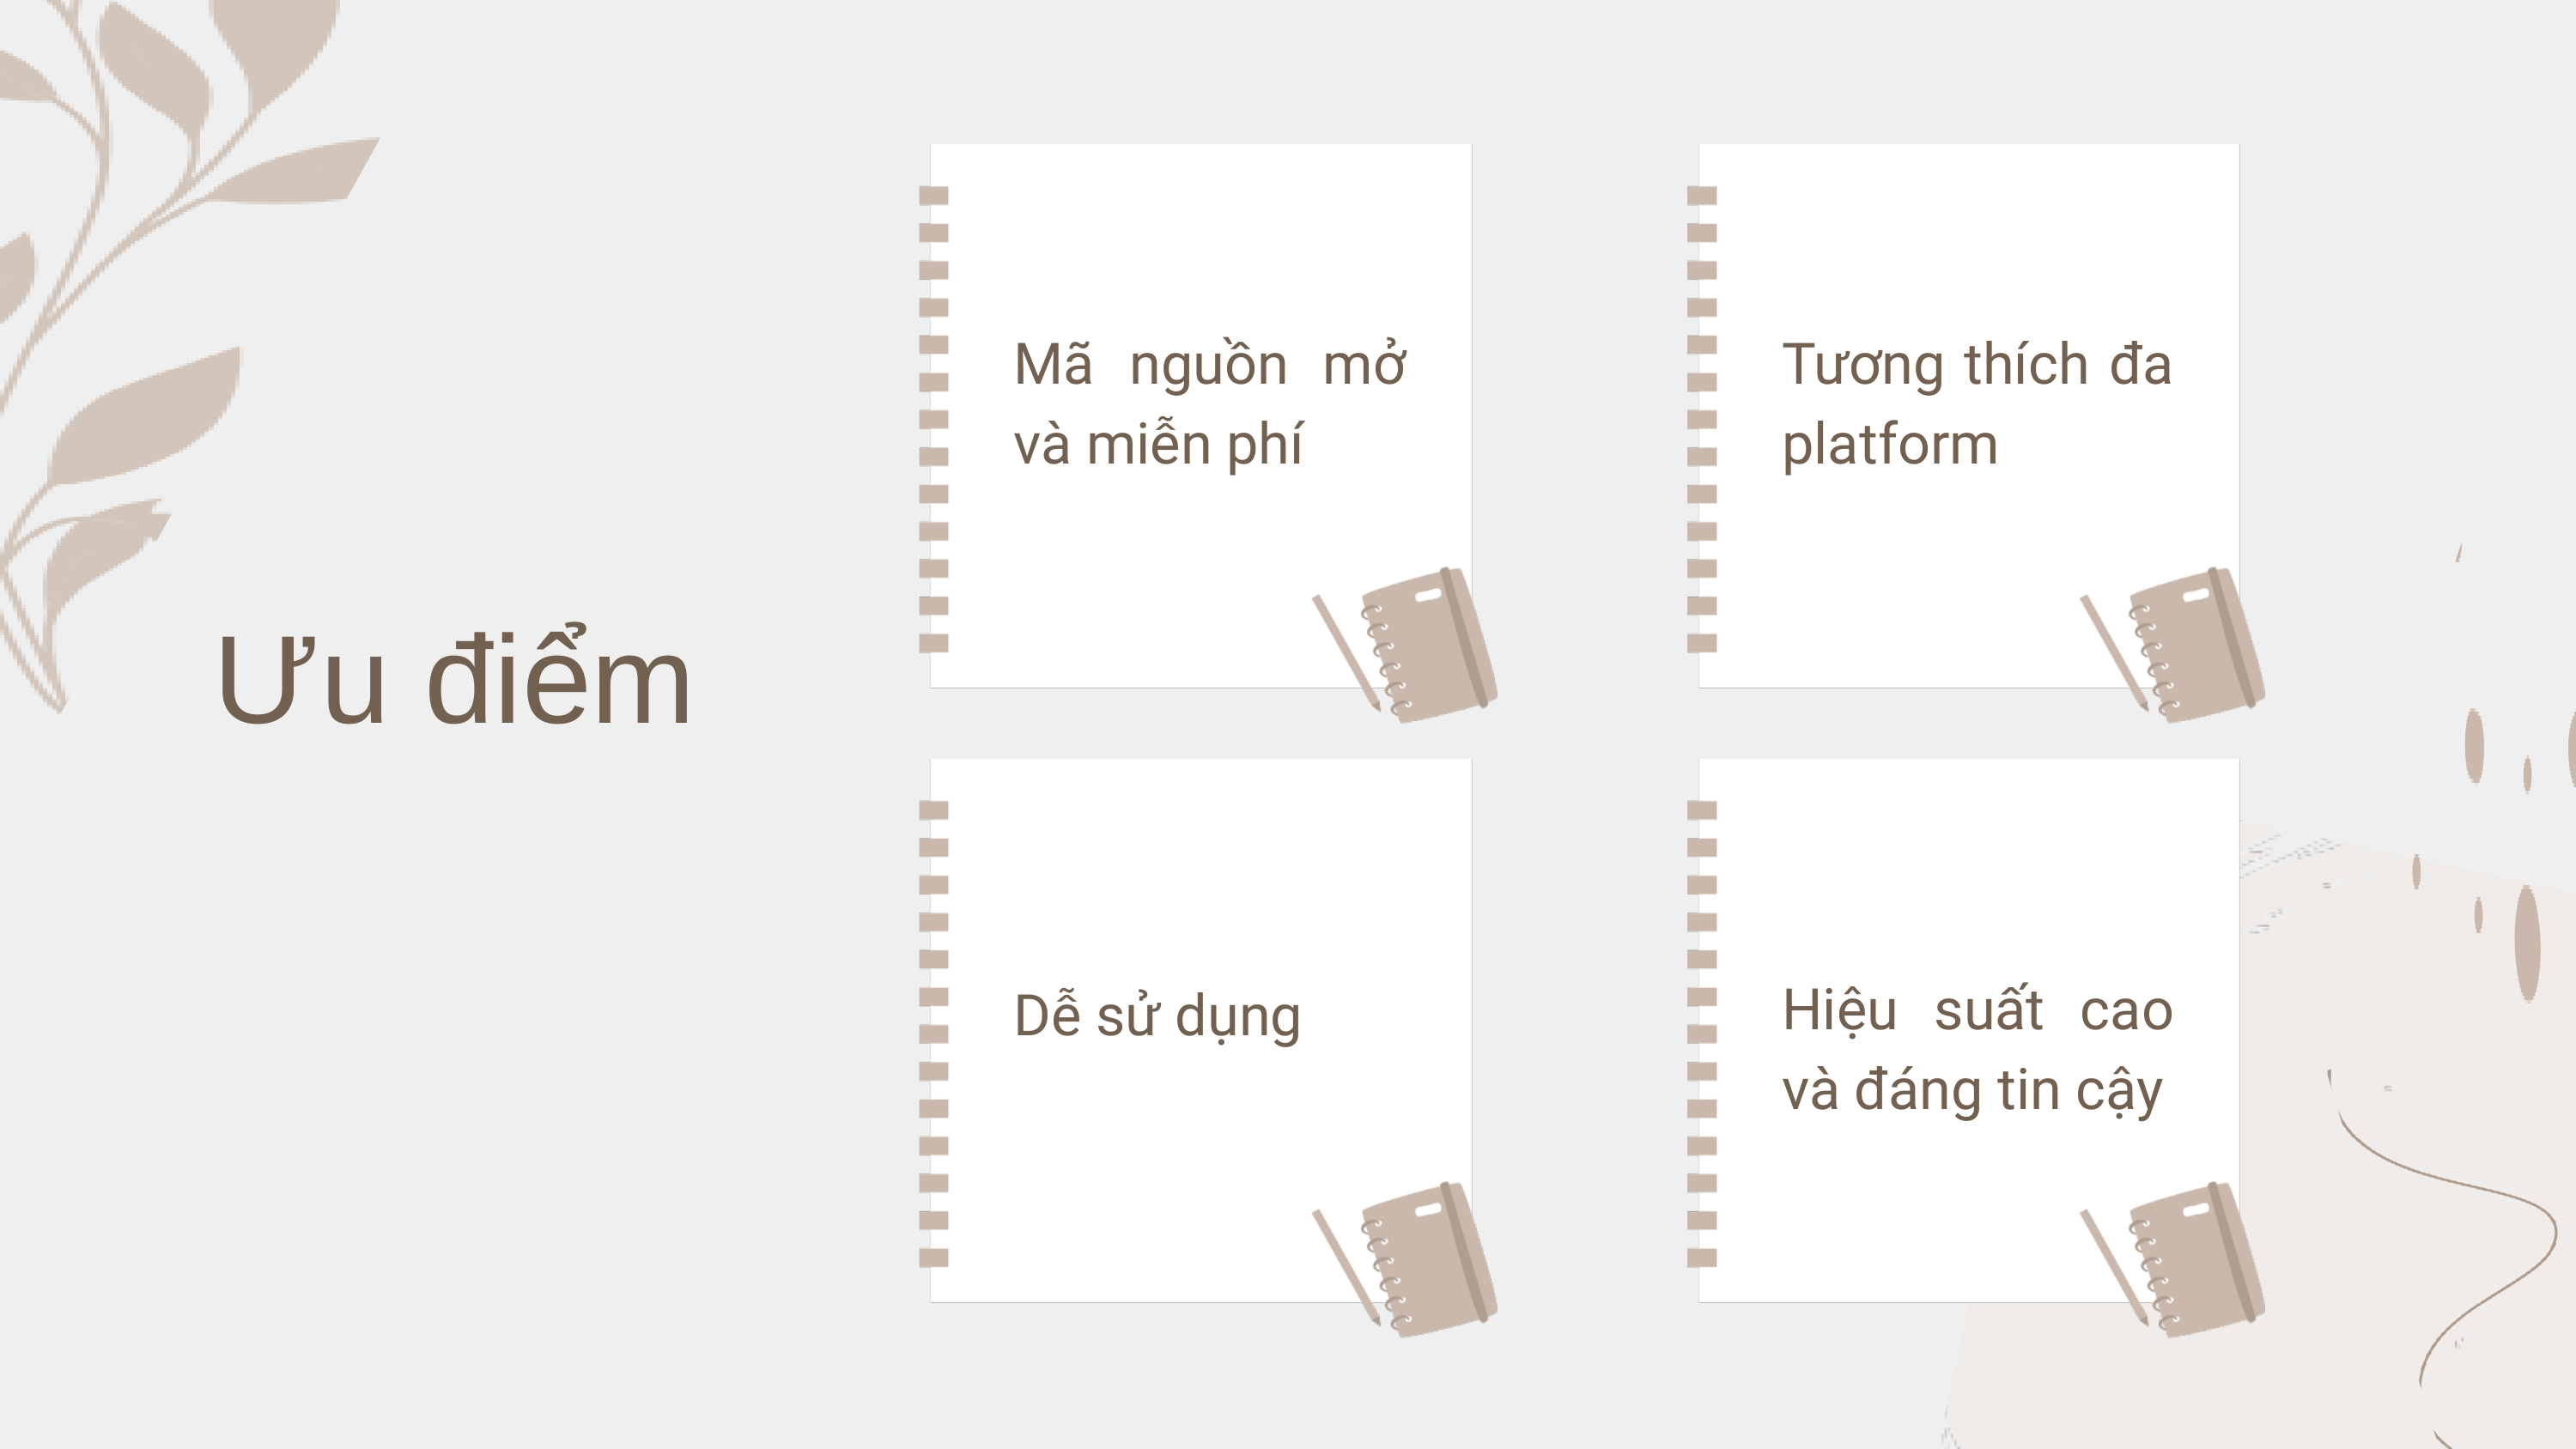

Mã nguồn mở và miễn phí
Tương thích đa platform

Ưu điểm

Hiệu suất cao và đáng tin cậy
Dễ sử dụng